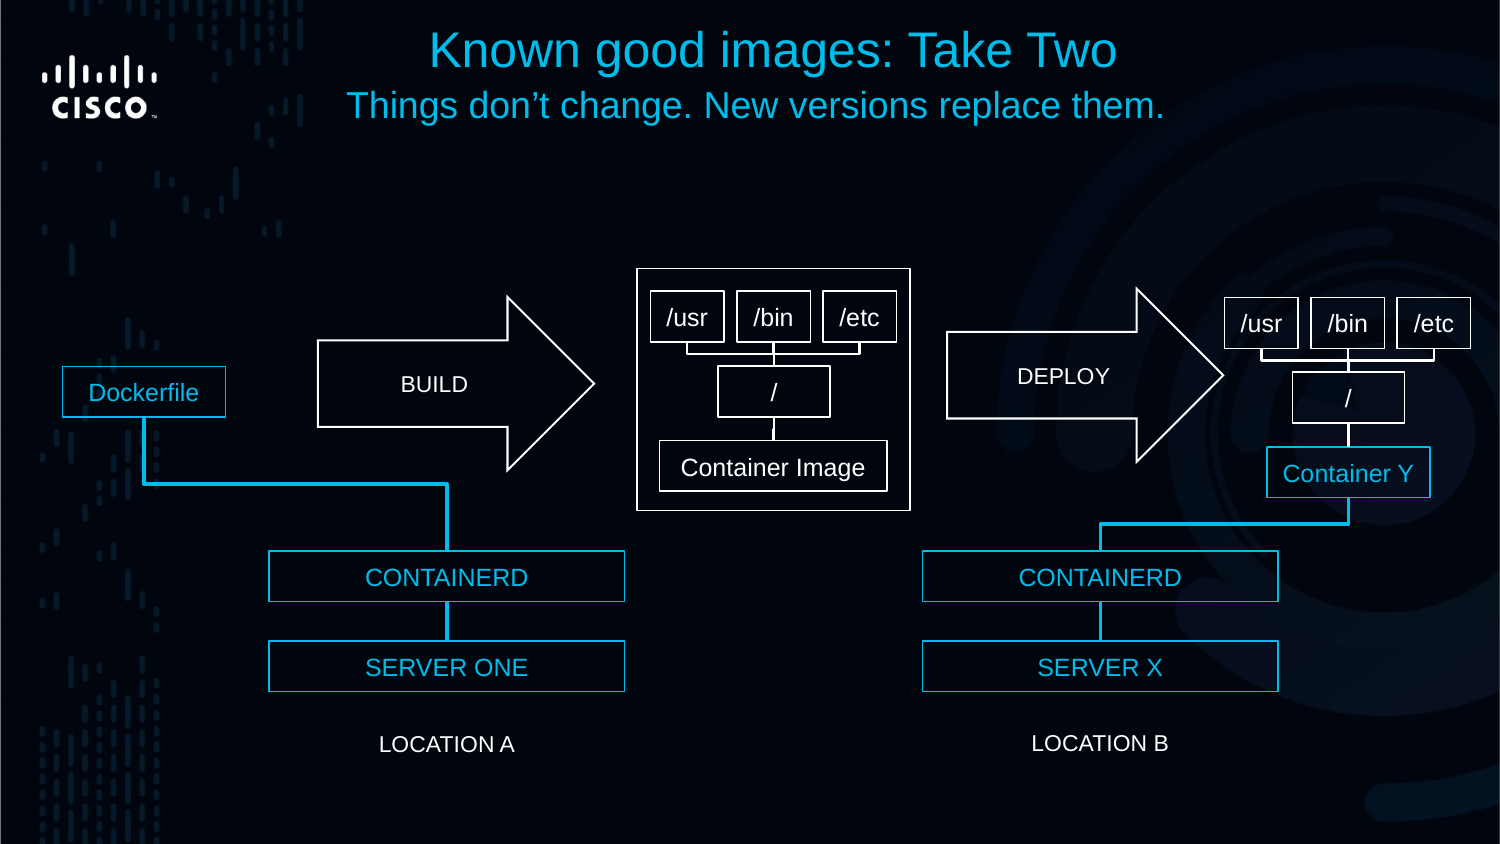

Known good images: Take Two
           Things don’t change. New versions replace them.

DEPLOY
/usr
/bin
/etc
BUILD
/usr
/bin
/etc
/
Dockerfile
/
Container Image
Container Y
CONTAINERD
CONTAINERD
SERVER ONE
SERVER X
LOCATION B
LOCATION A